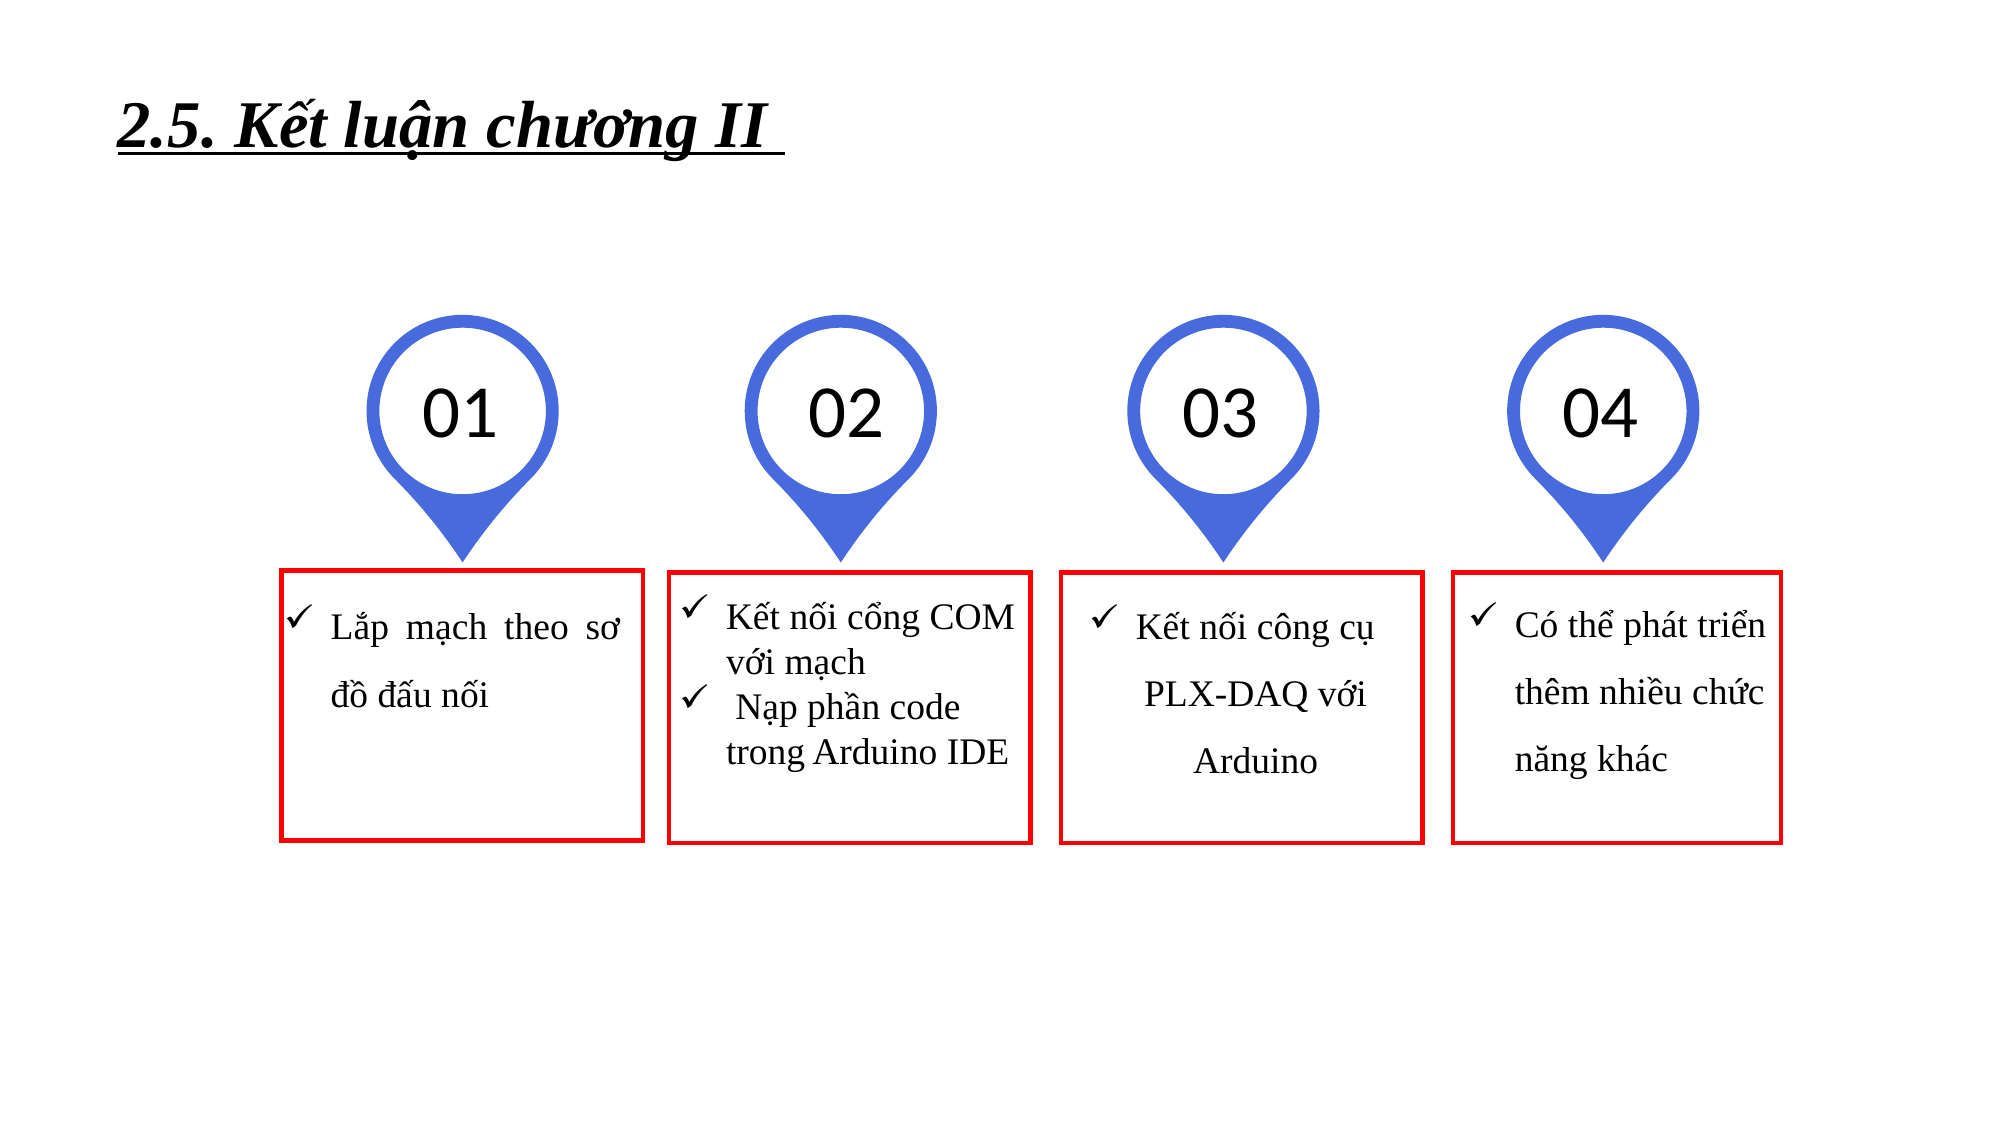

2.5. Kết luận chương II

02

Kết nối cổng COM với mạch
 Nạp phần code trong Arduino IDE

03

Kết nối công cụ PLX-DAQ với Arduino

04

Có thể phát triển thêm nhiều chức năng khác

01

Lắp mạch theo sơ đồ đấu nối